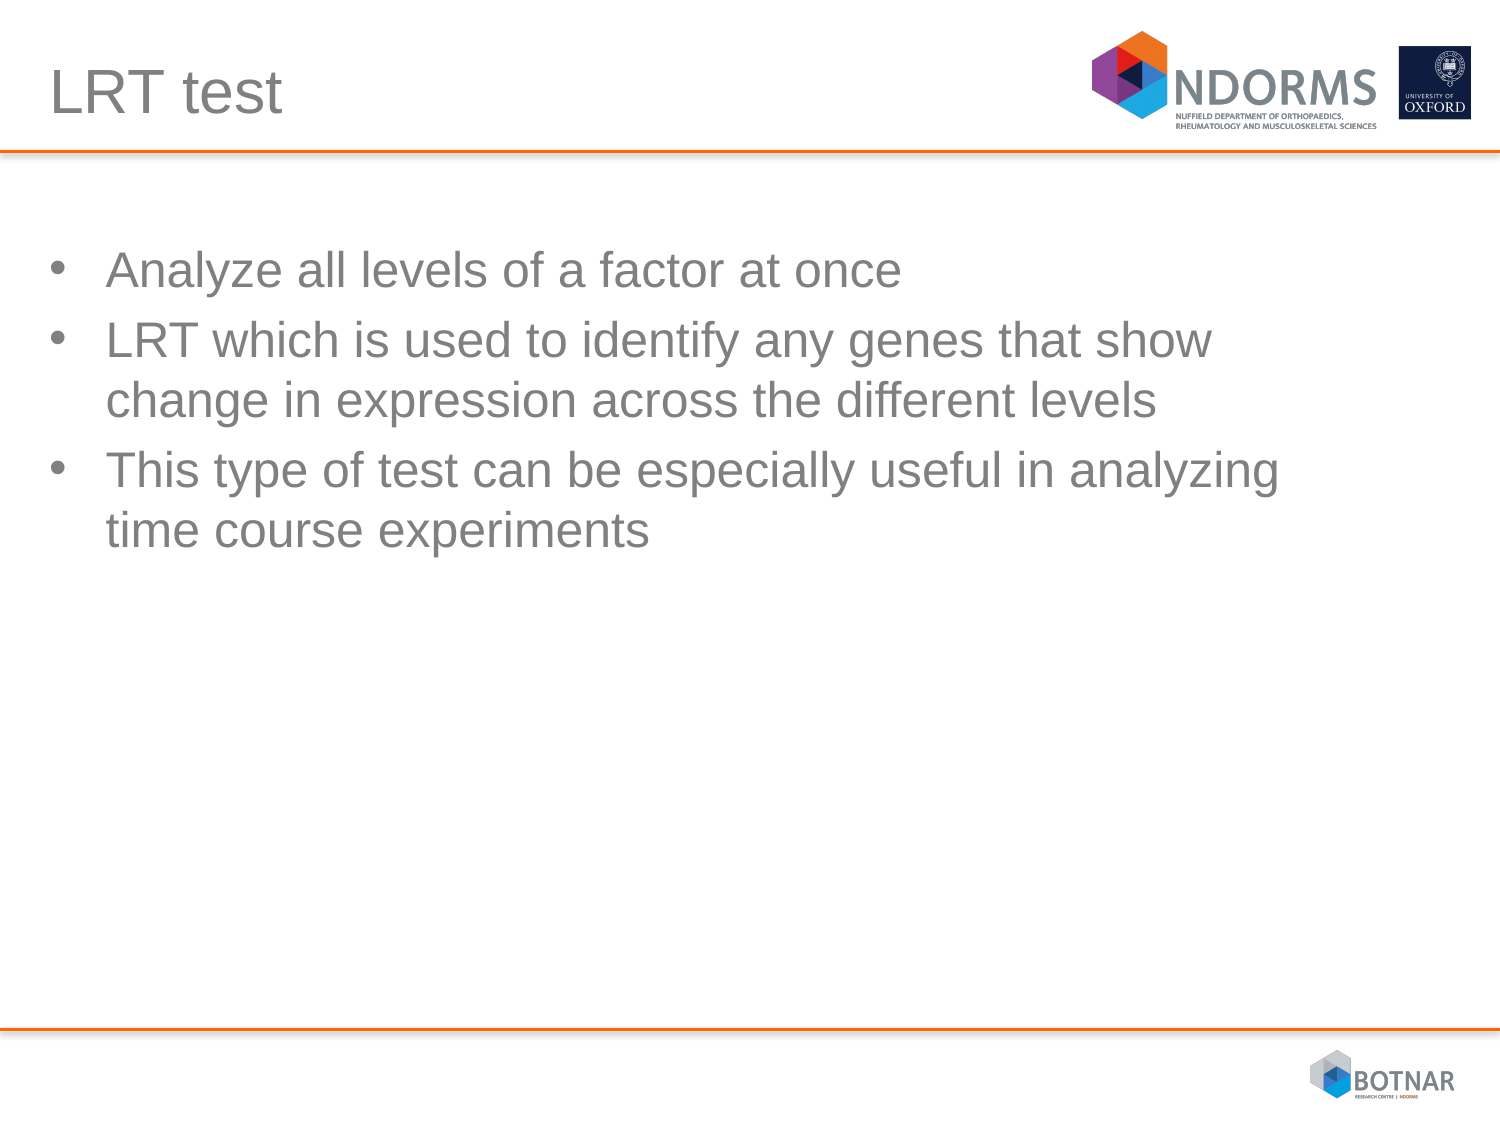

LRT test
Analyze all levels of a factor at once
LRT which is used to identify any genes that show change in expression across the different levels
This type of test can be especially useful in analyzing time course experiments